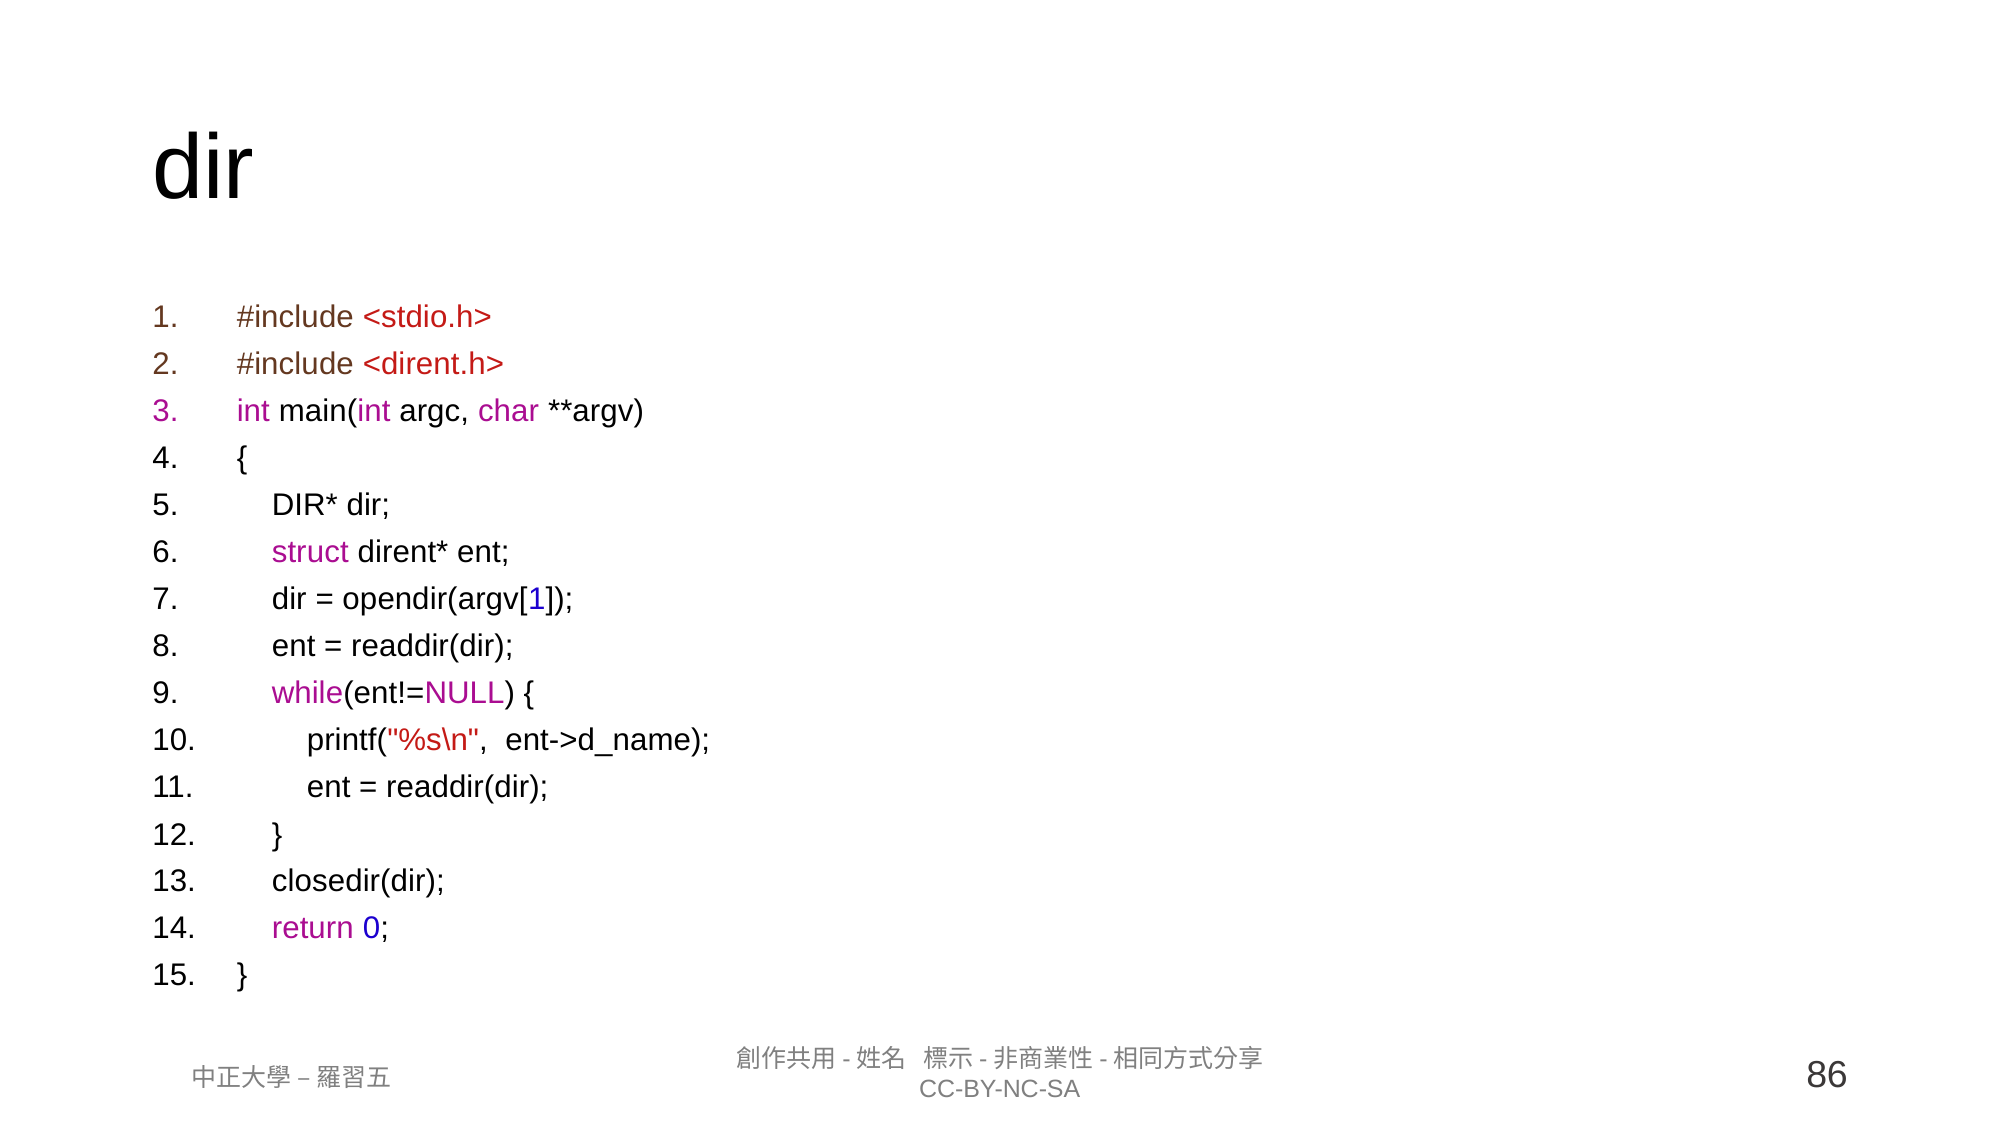

dir
#include <stdio.h>
#include <dirent.h>
int main(int argc, char **argv)
{
    DIR* dir;
    struct dirent* ent;
    dir = opendir(argv[1]);
    ent = readdir(dir);
    while(ent!=NULL) {
        printf("%s\n",  ent->d_name);
        ent = readdir(dir);
    }
    closedir(dir);
    return 0;
}